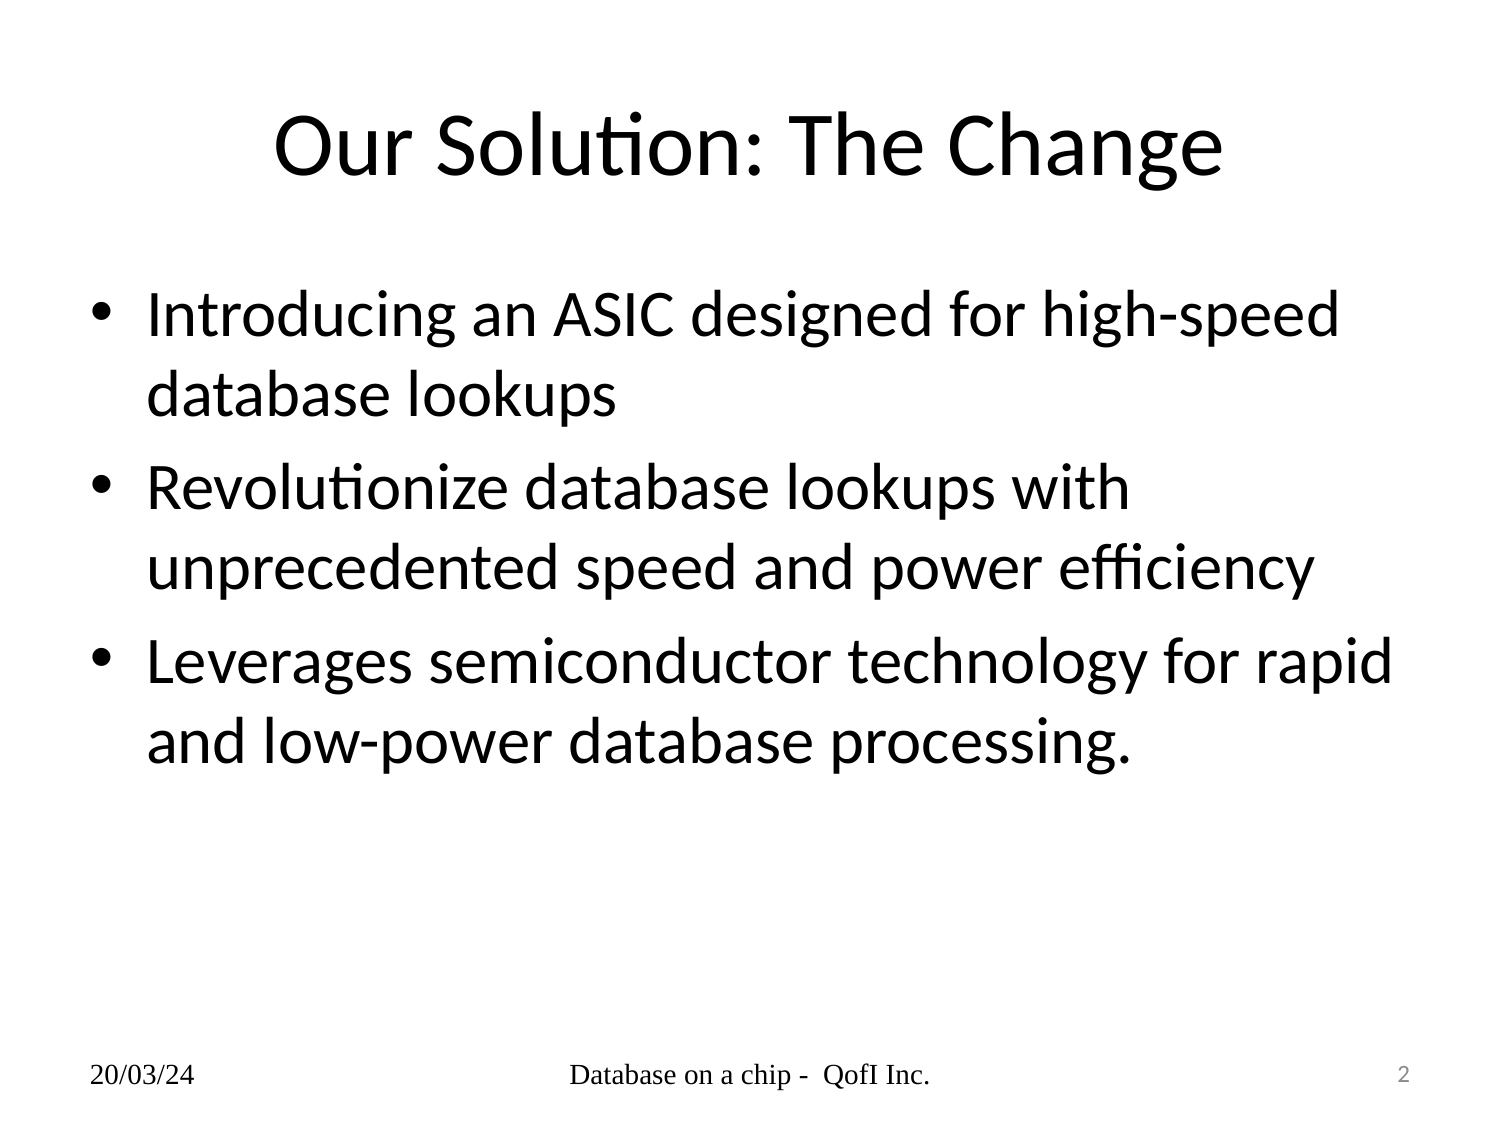

# Our Solution: The Change
Introducing an ASIC designed for high-speed database lookups
Revolutionize database lookups with unprecedented speed and power efficiency
Leverages semiconductor technology for rapid and low-power database processing.
20/03/24
Database on a chip -  QofI Inc.
2